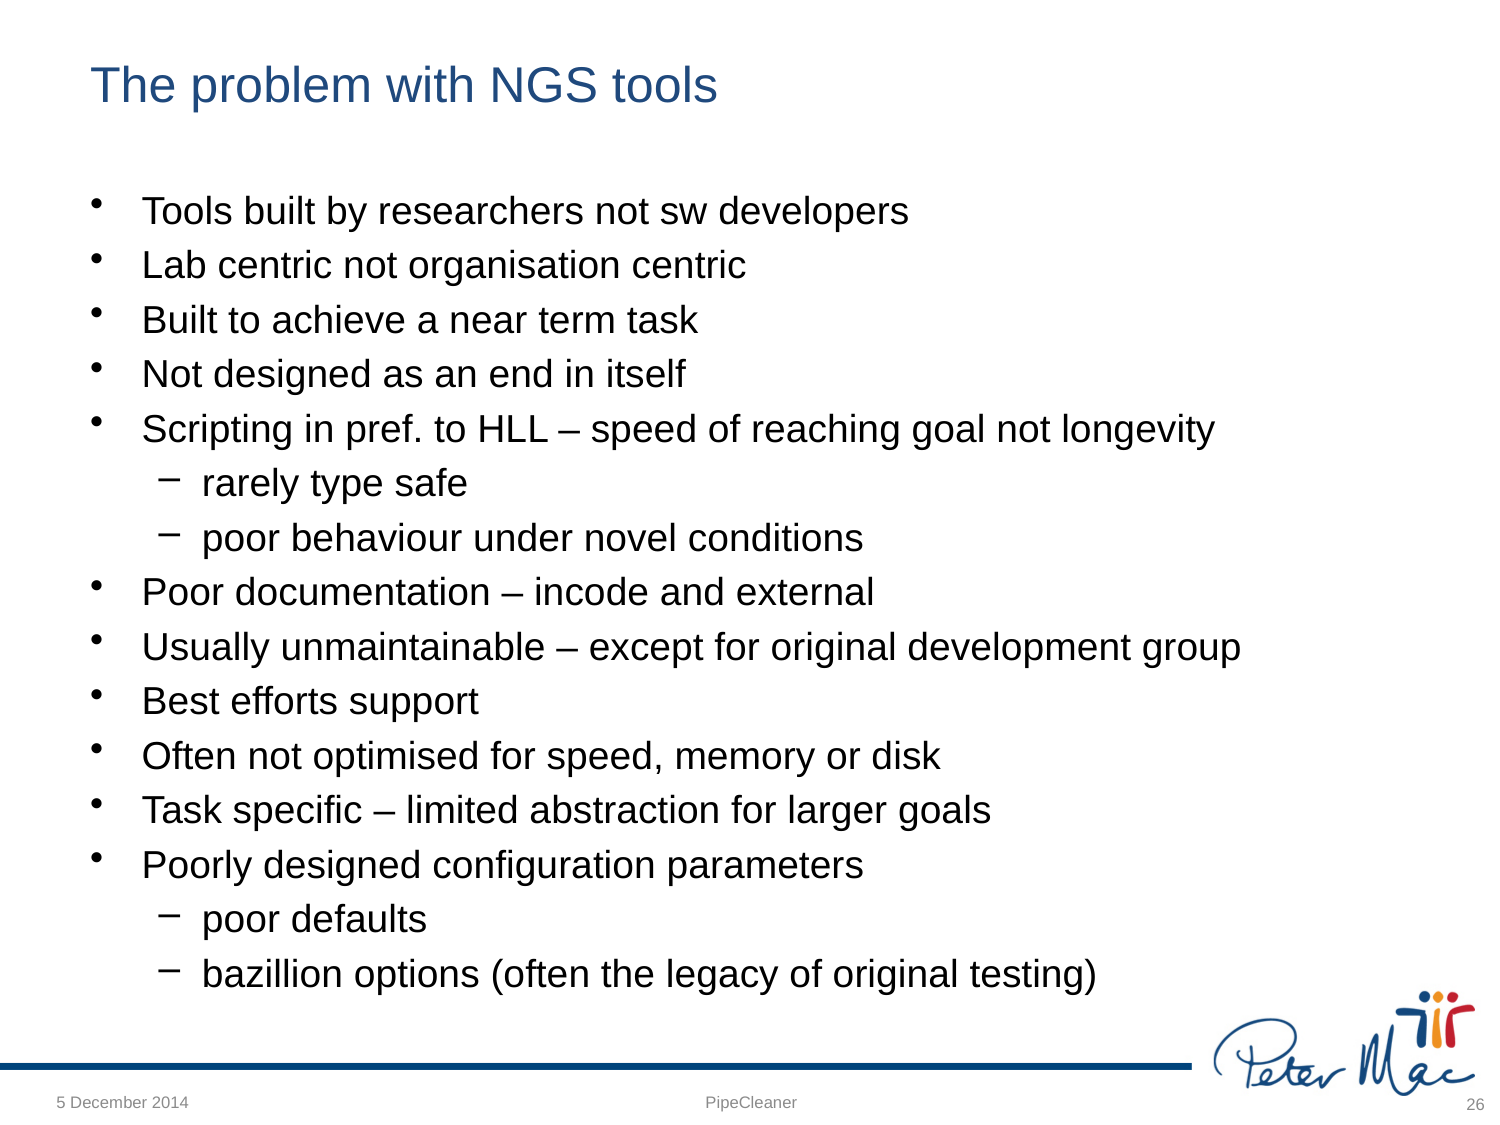

# The problem with NGS tools
Tools built by researchers not sw developers
Lab centric not organisation centric
Built to achieve a near term task
Not designed as an end in itself
Scripting in pref. to HLL – speed of reaching goal not longevity
rarely type safe
poor behaviour under novel conditions
Poor documentation – incode and external
Usually unmaintainable – except for original development group
Best efforts support
Often not optimised for speed, memory or disk
Task specific – limited abstraction for larger goals
Poorly designed configuration parameters
poor defaults
bazillion options (often the legacy of original testing)
5 December 2014
PipeCleaner
26